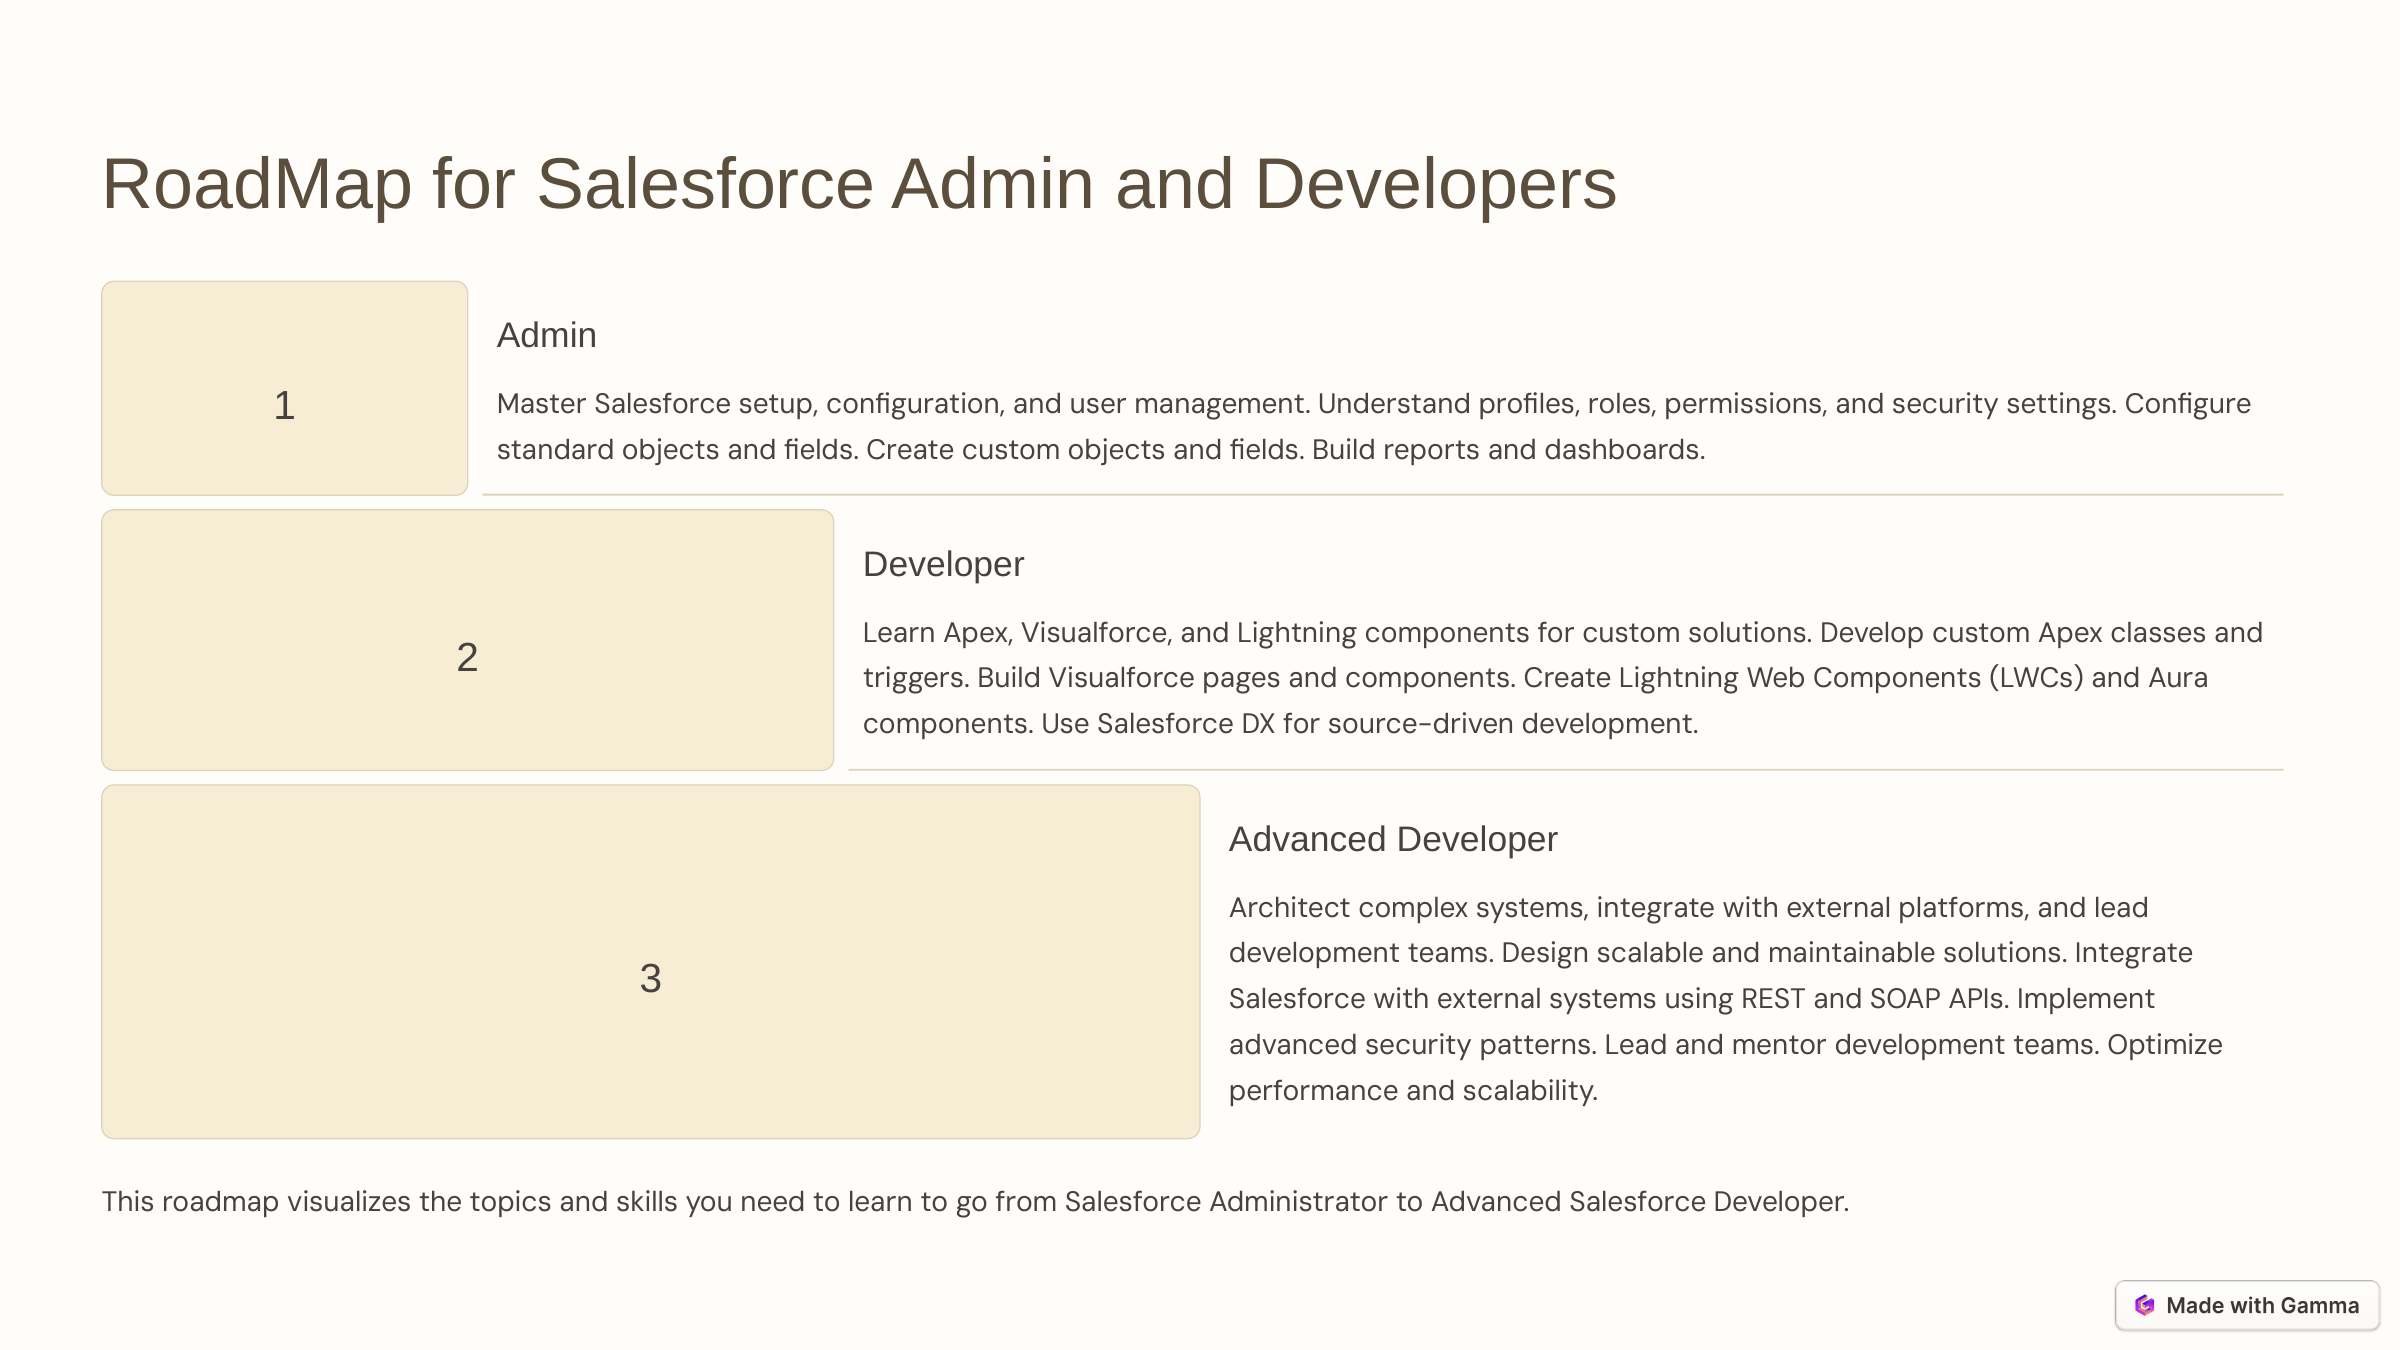

RoadMap for Salesforce Admin and Developers

Admin
1
Master Salesforce setup, configuration, and user management. Understand profiles, roles, permissions, and security settings. Configure standard objects and fields. Create custom objects and fields. Build reports and dashboards.

Developer
Learn Apex, Visualforce, and Lightning components for custom solutions. Develop custom Apex classes and triggers. Build Visualforce pages and components. Create Lightning Web Components (LWCs) and Aura components. Use Salesforce DX for source-driven development.
2

Advanced Developer
Architect complex systems, integrate with external platforms, and lead development teams. Design scalable and maintainable solutions. Integrate Salesforce with external systems using REST and SOAP APIs. Implement advanced security patterns. Lead and mentor development teams. Optimize performance and scalability.
3
This roadmap visualizes the topics and skills you need to learn to go from Salesforce Administrator to Advanced Salesforce Developer.